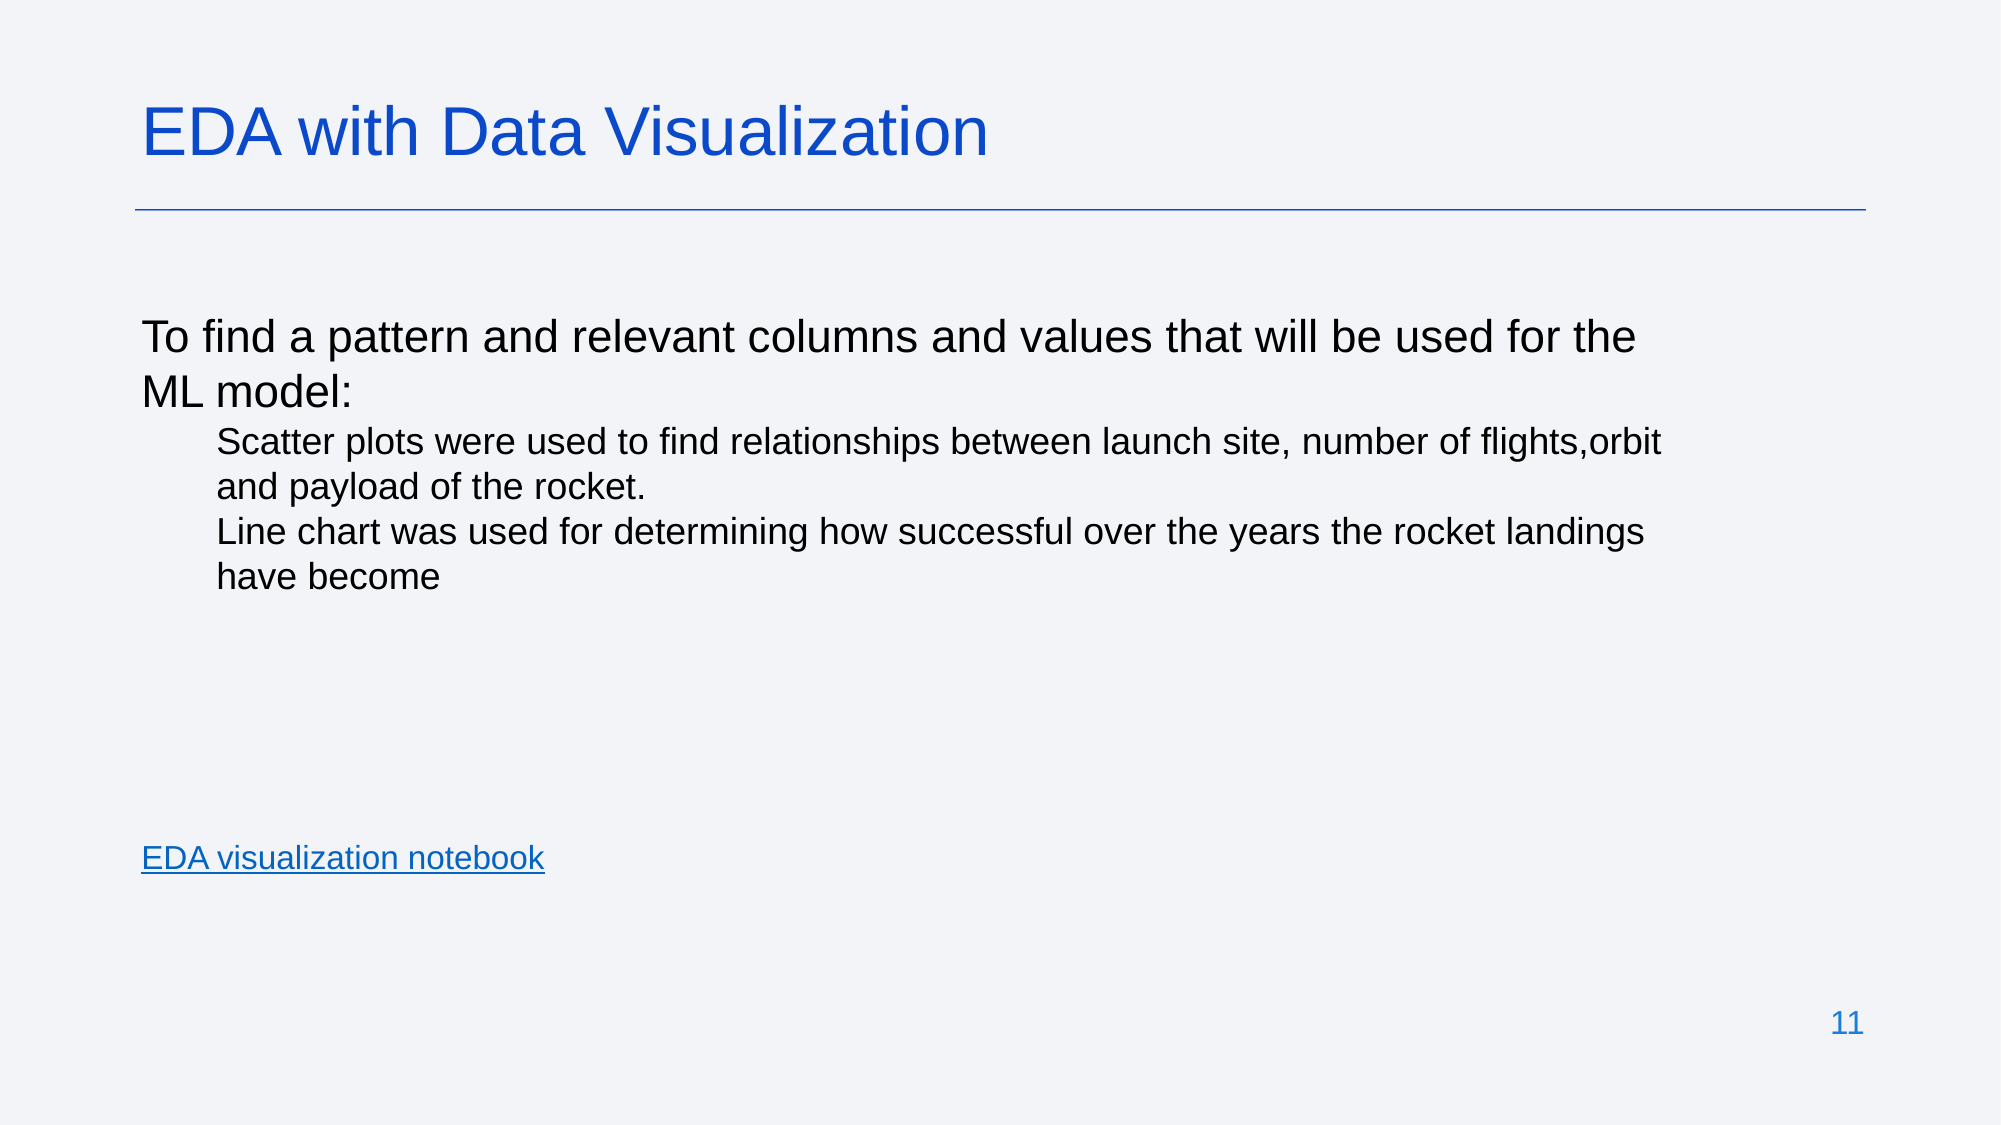

EDA with Data Visualization
To find a pattern and relevant columns and values that will be used for the ML model:
Scatter plots were used to find relationships between launch site, number of flights,orbit and payload of the rocket.
Line chart was used for determining how successful over the years the rocket landings have become

EDA visualization notebook
11